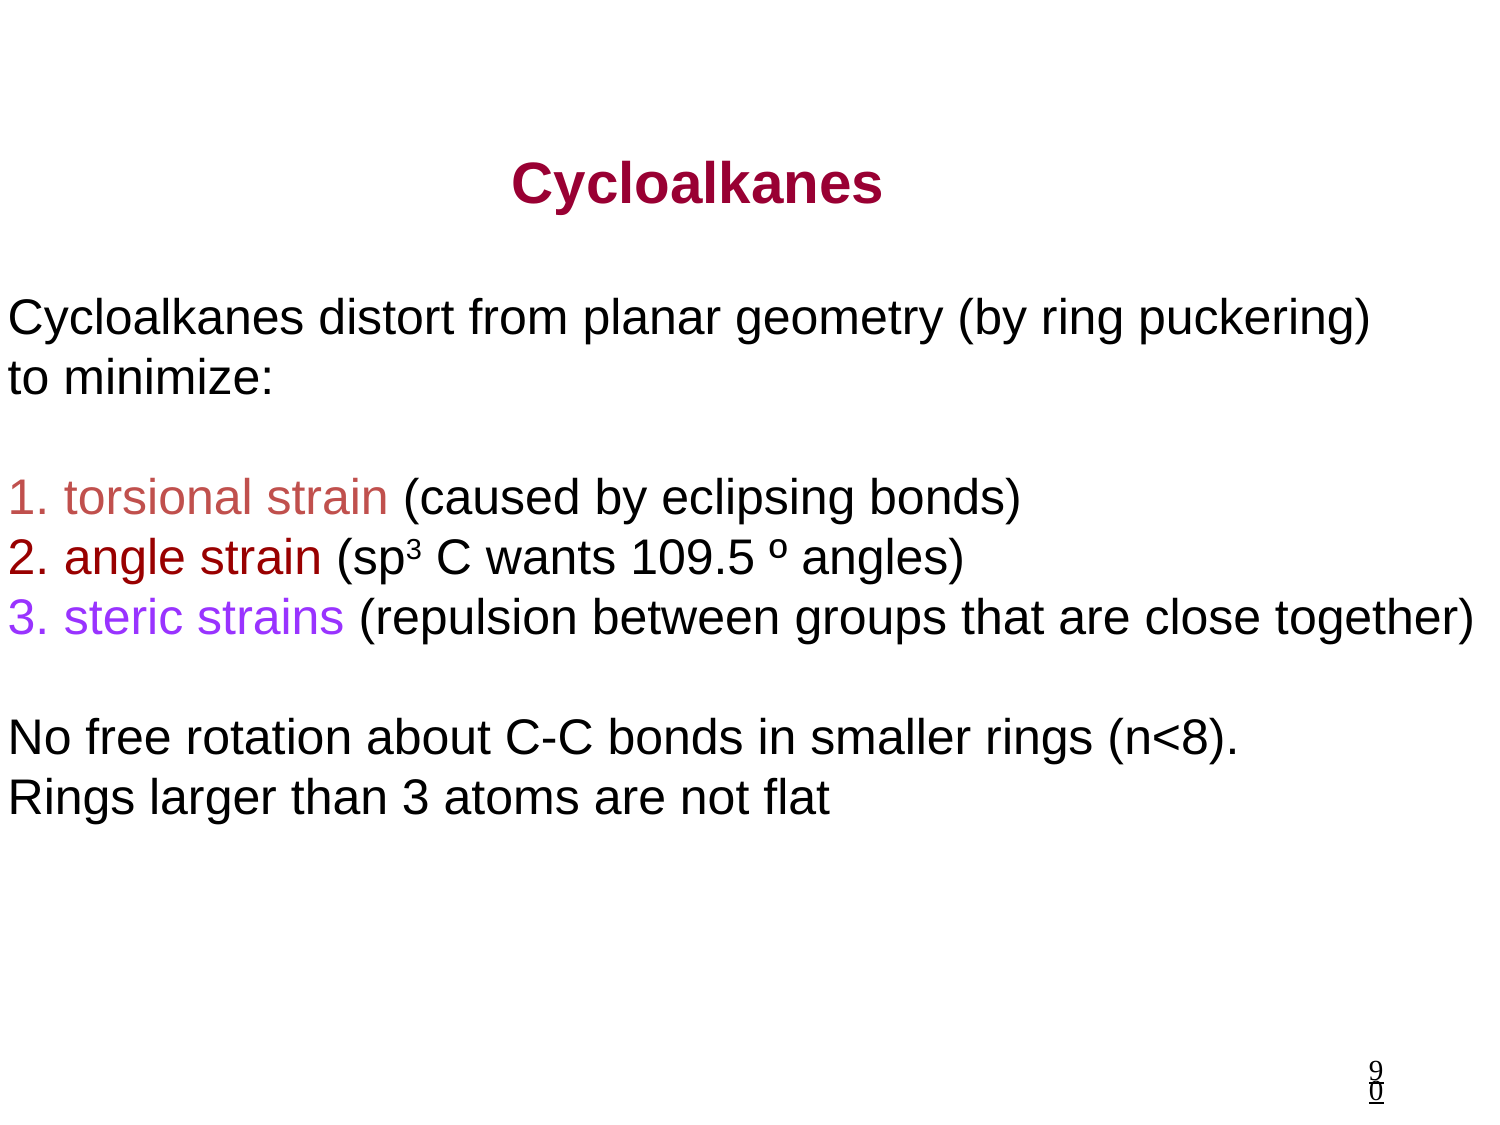

Cycloalkanes

Cycloalkanes distort from planar geometry (by ring puckering)
to minimize:

torsional strain (caused by eclipsing bonds)
angle strain (sp3 C wants 109.5 º angles)
steric strains (repulsion between groups that are close together)

No free rotation about C-C bonds in smaller rings (n<8).
Rings larger than 3 atoms are not flat
90